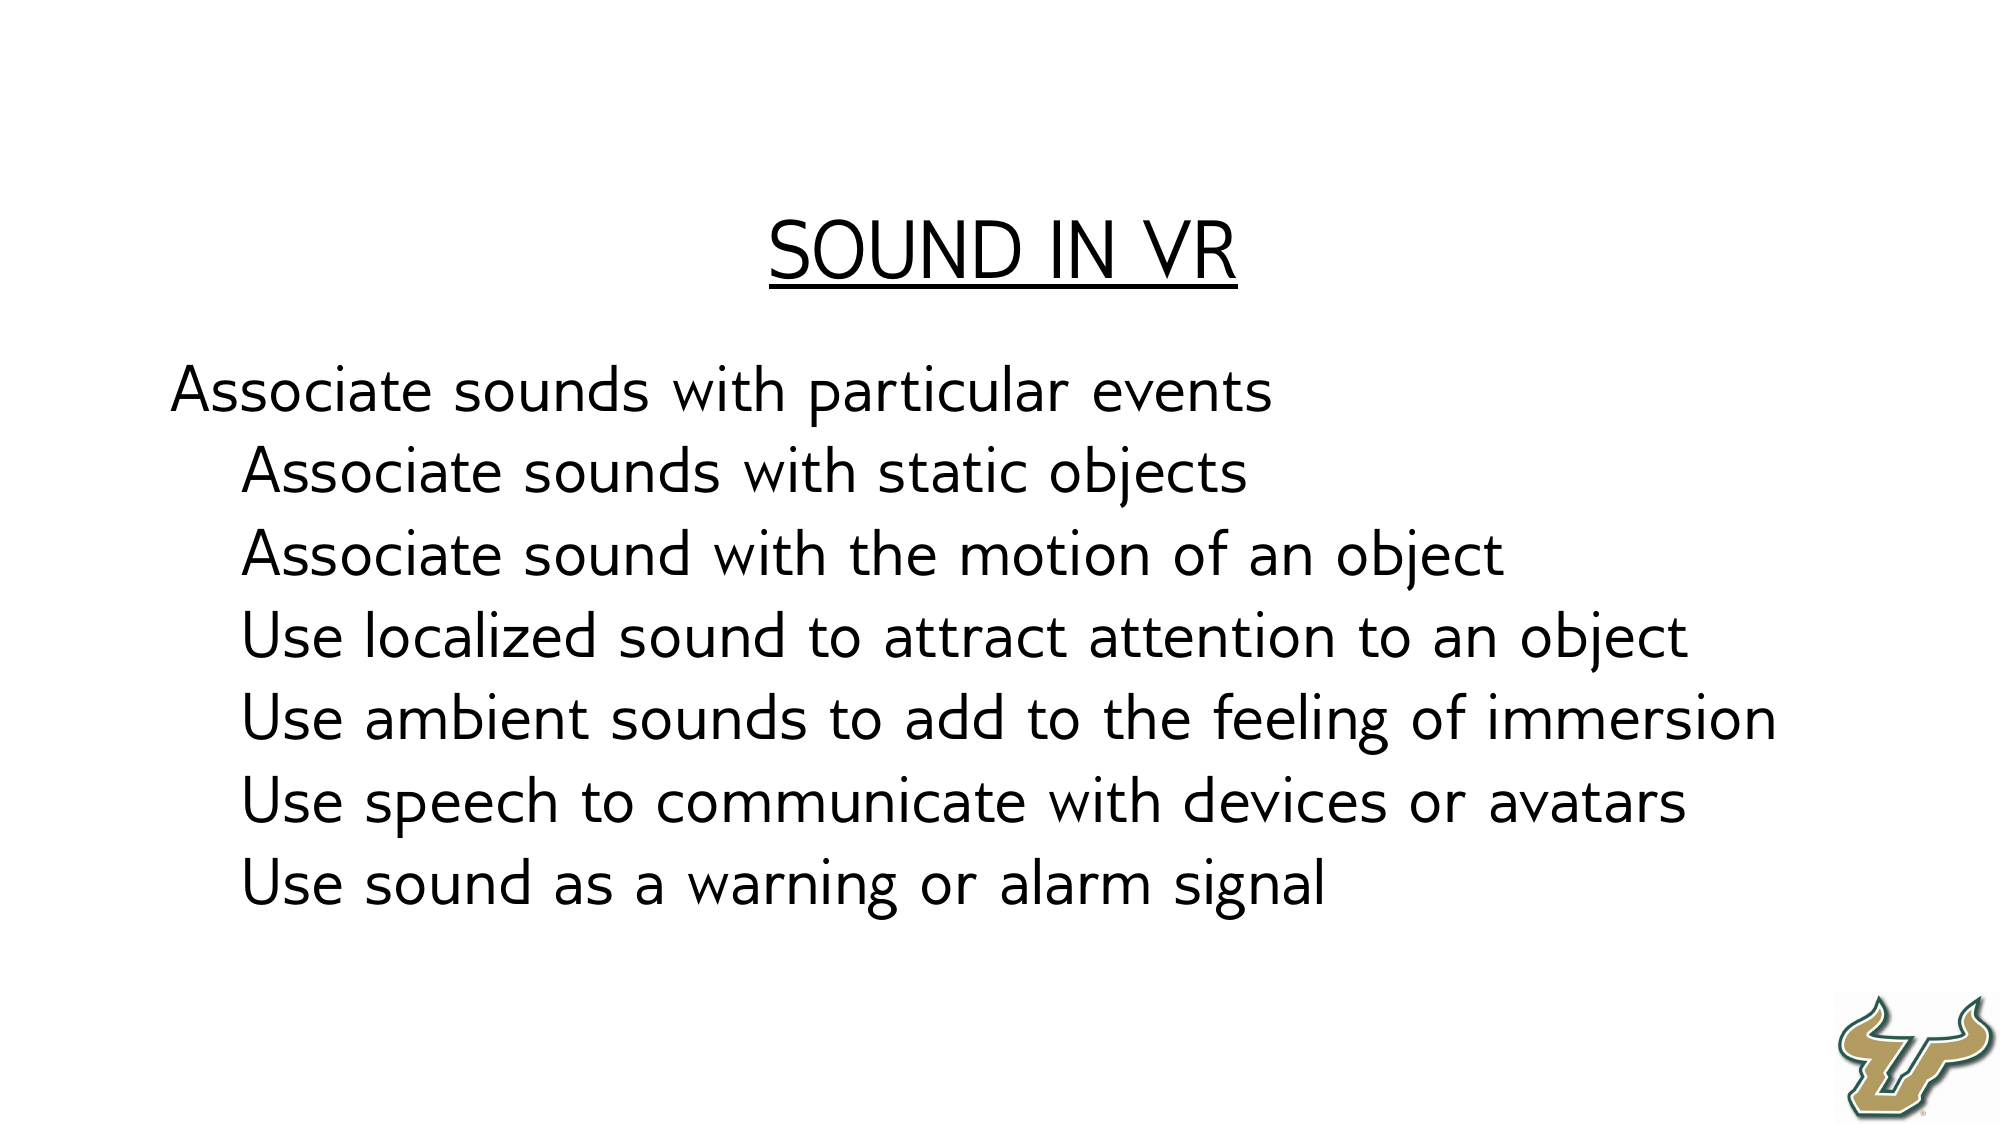

Sound in VR
Associate sounds with particular events
Associate sounds with static objects
Associate sound with the motion of an object
Use localized sound to attract attention to an object
Use ambient sounds to add to the feeling of immersion
Use speech to communicate with devices or avatars
Use sound as a warning or alarm signal